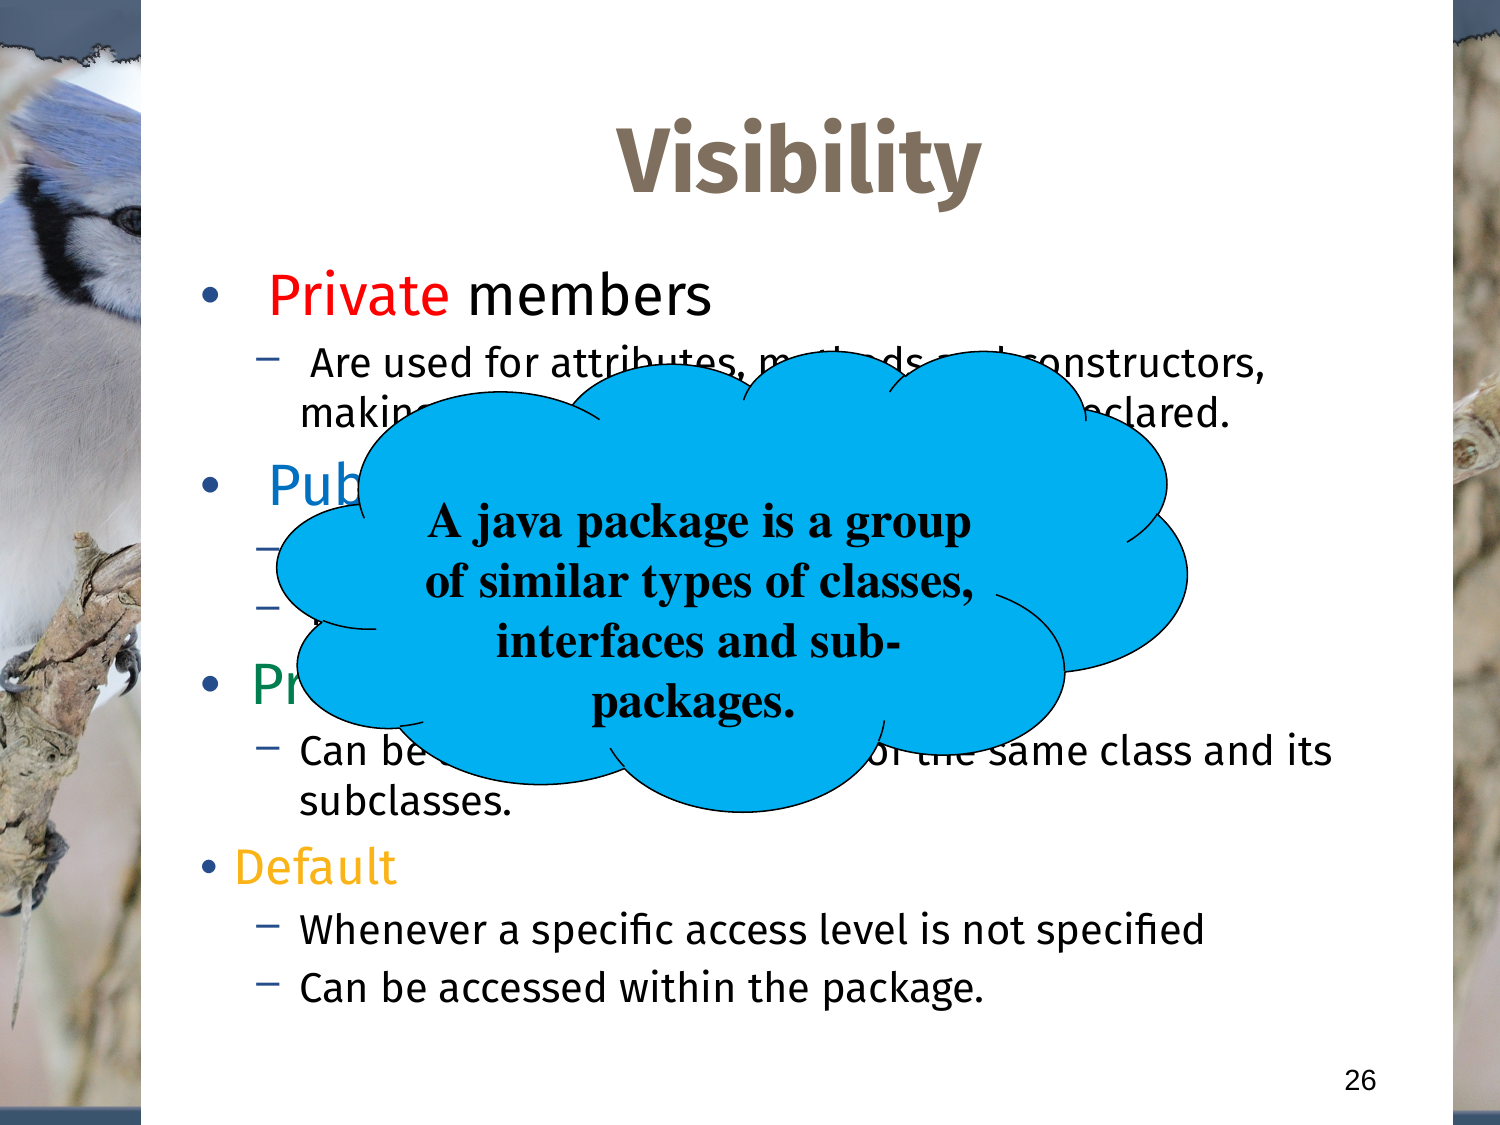

Visibility
Private members
 Are used for attributes, methods and constructors, making them only accessible within the declared.
Public members
 Can be accessed by any object.
 Provide abstract view (client-side).
Protected members
Can be accessed by instances of the same class and its subclasses.
Default
Whenever a specific access level is not specified
Can be accessed within the package.

A java package is a group of similar types of classes, interfaces and sub-packages.